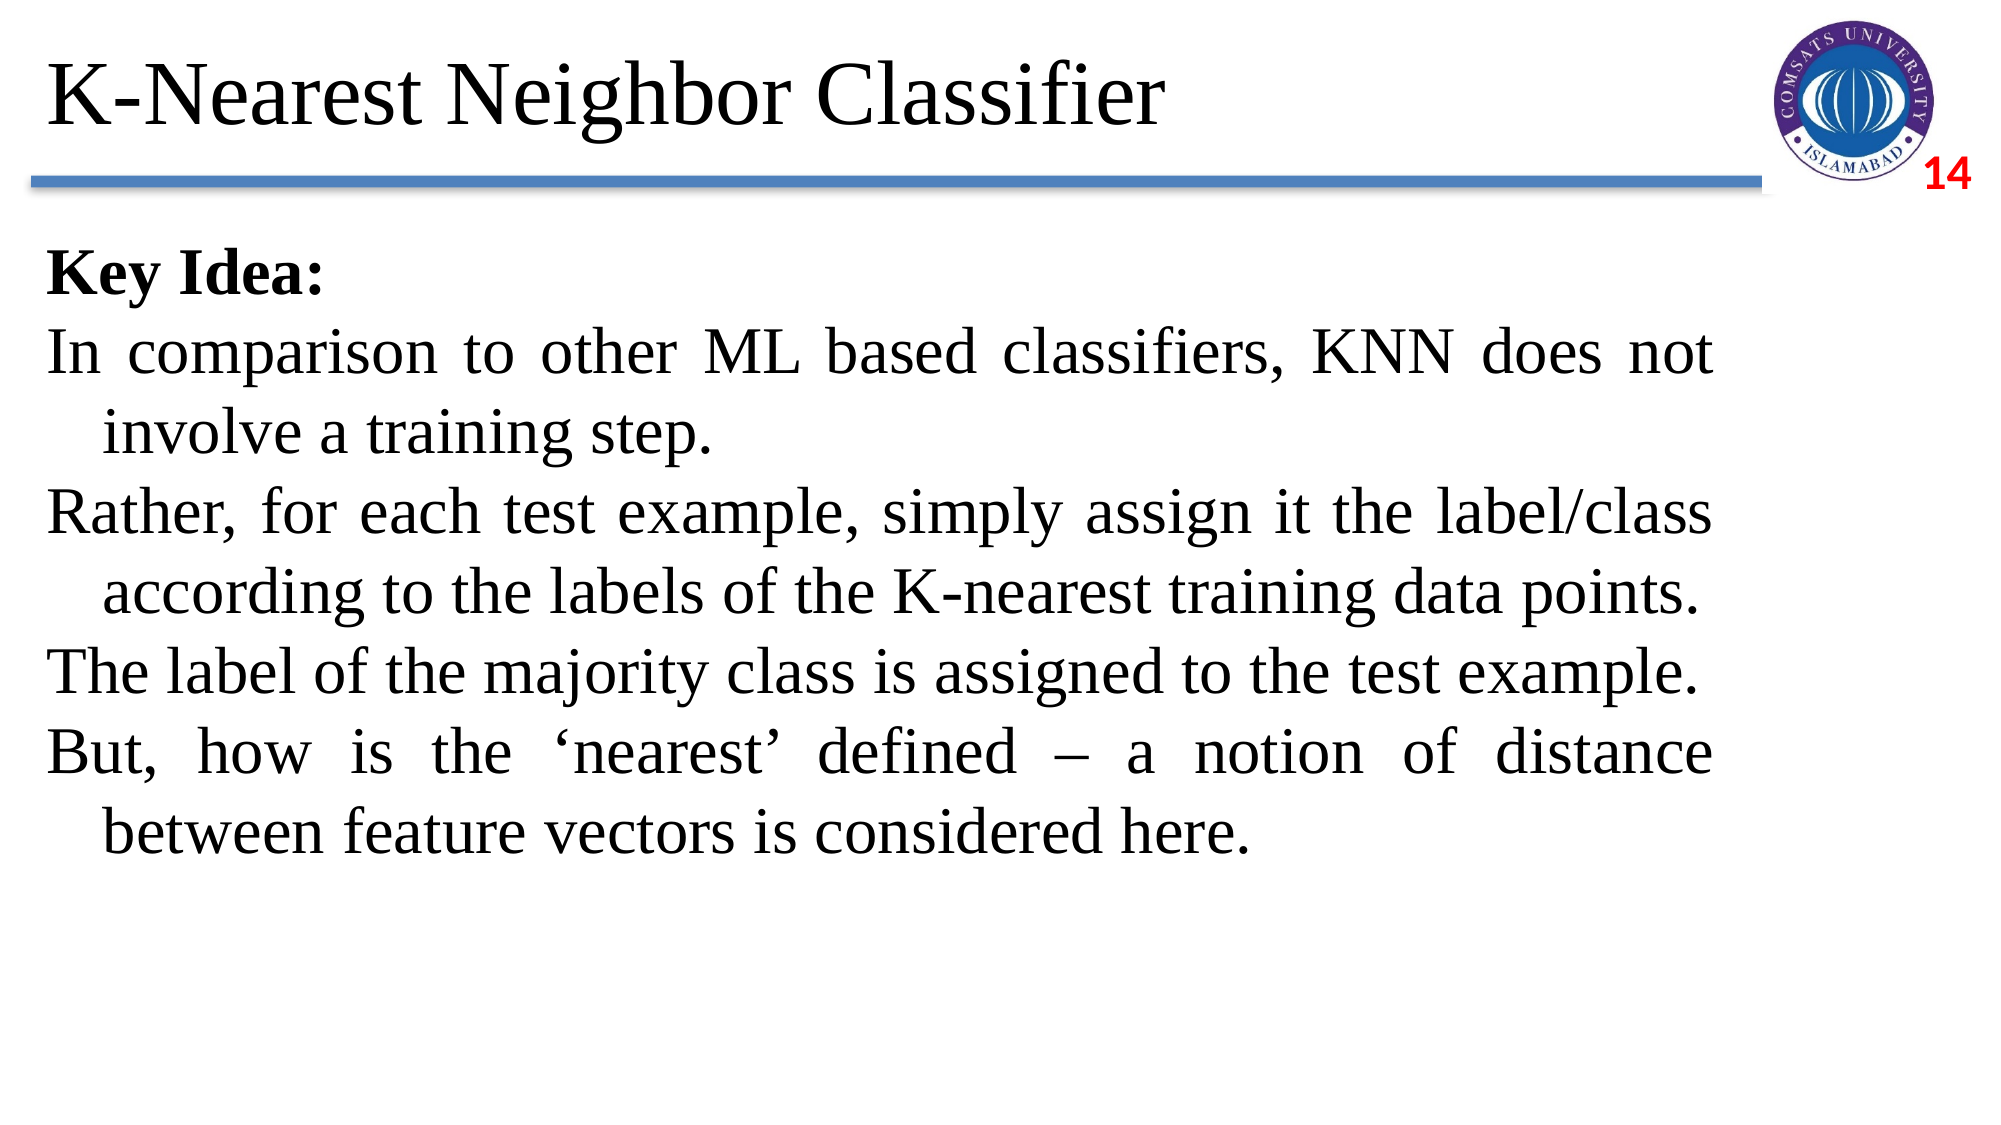

# K-Nearest Neighbor Classifier
Key Idea:
In comparison to other ML based classifiers, KNN does not involve a training step.
Rather, for each test example, simply assign it the label/class according to the labels of the K-nearest training data points.
The label of the majority class is assigned to the test example.
But, how is the ‘nearest’ defined – a notion of distance between feature vectors is considered here.